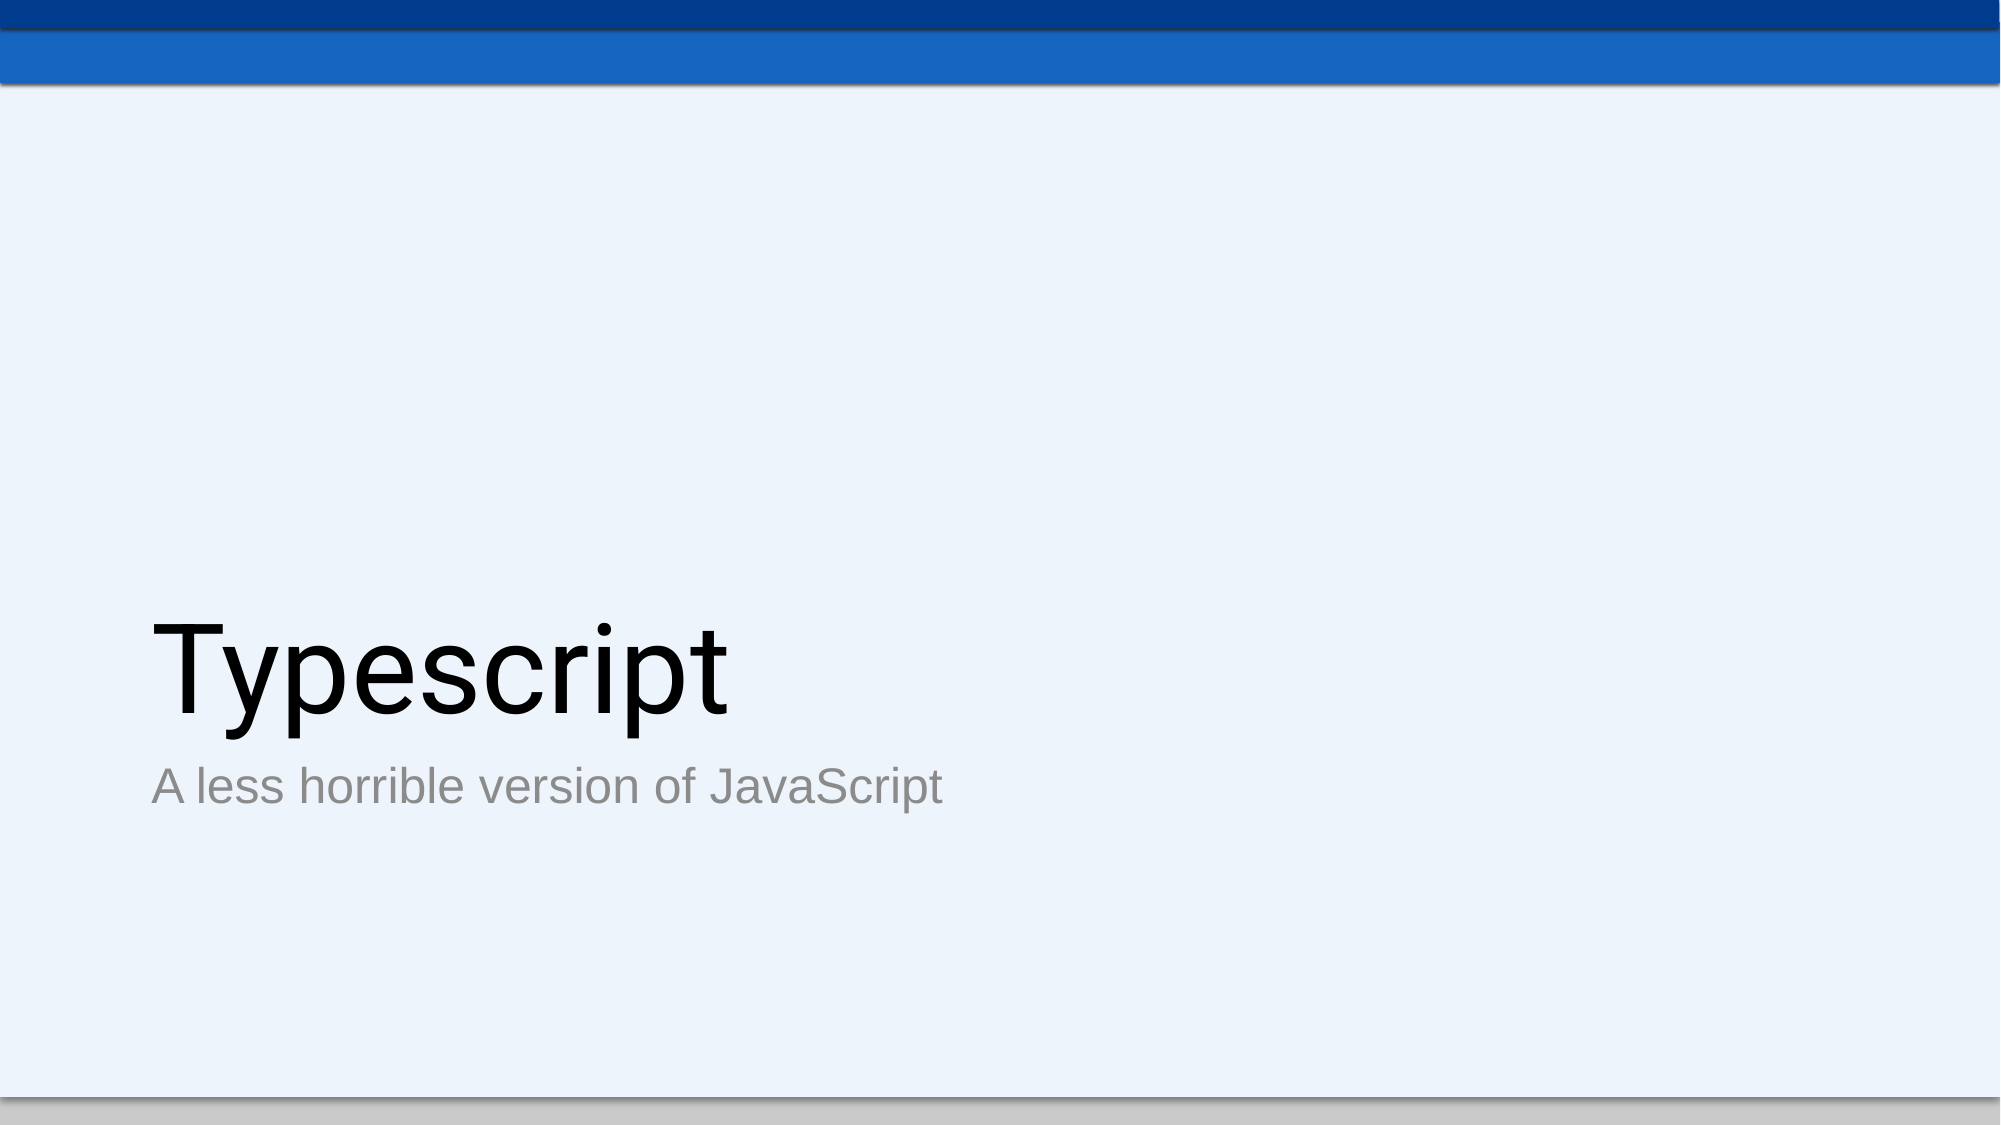

# Typescript
A less horrible version of JavaScript